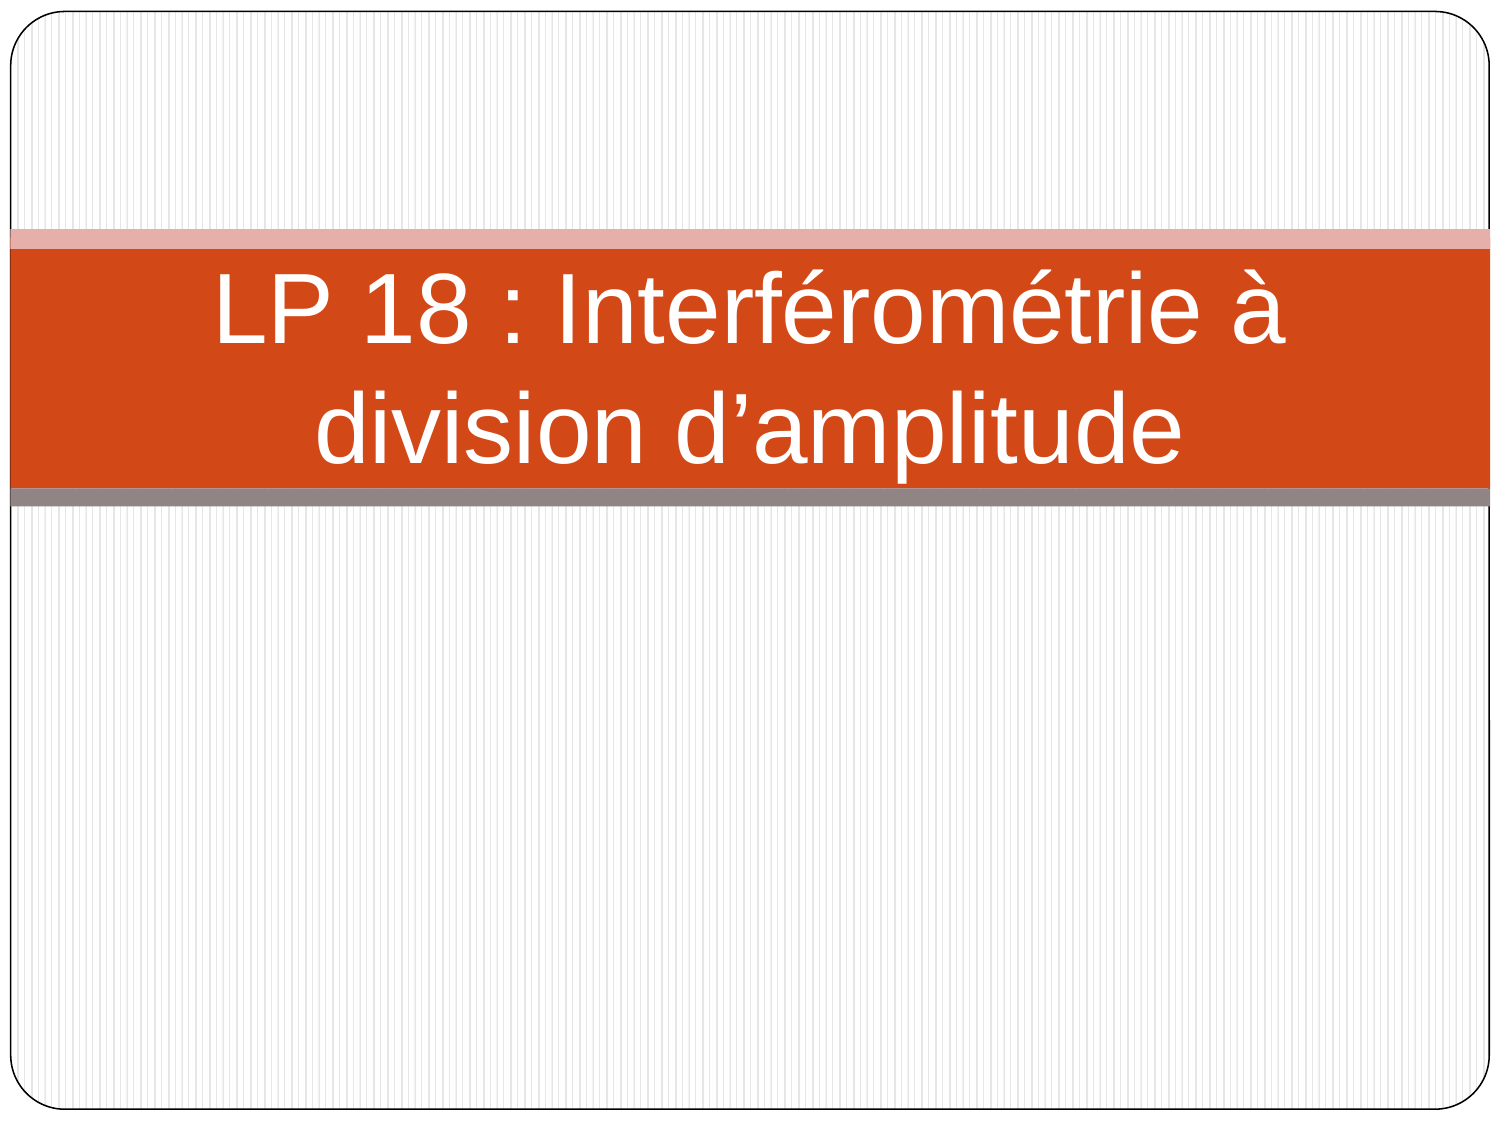

# LP 18 : Interférométrie à division d’amplitude